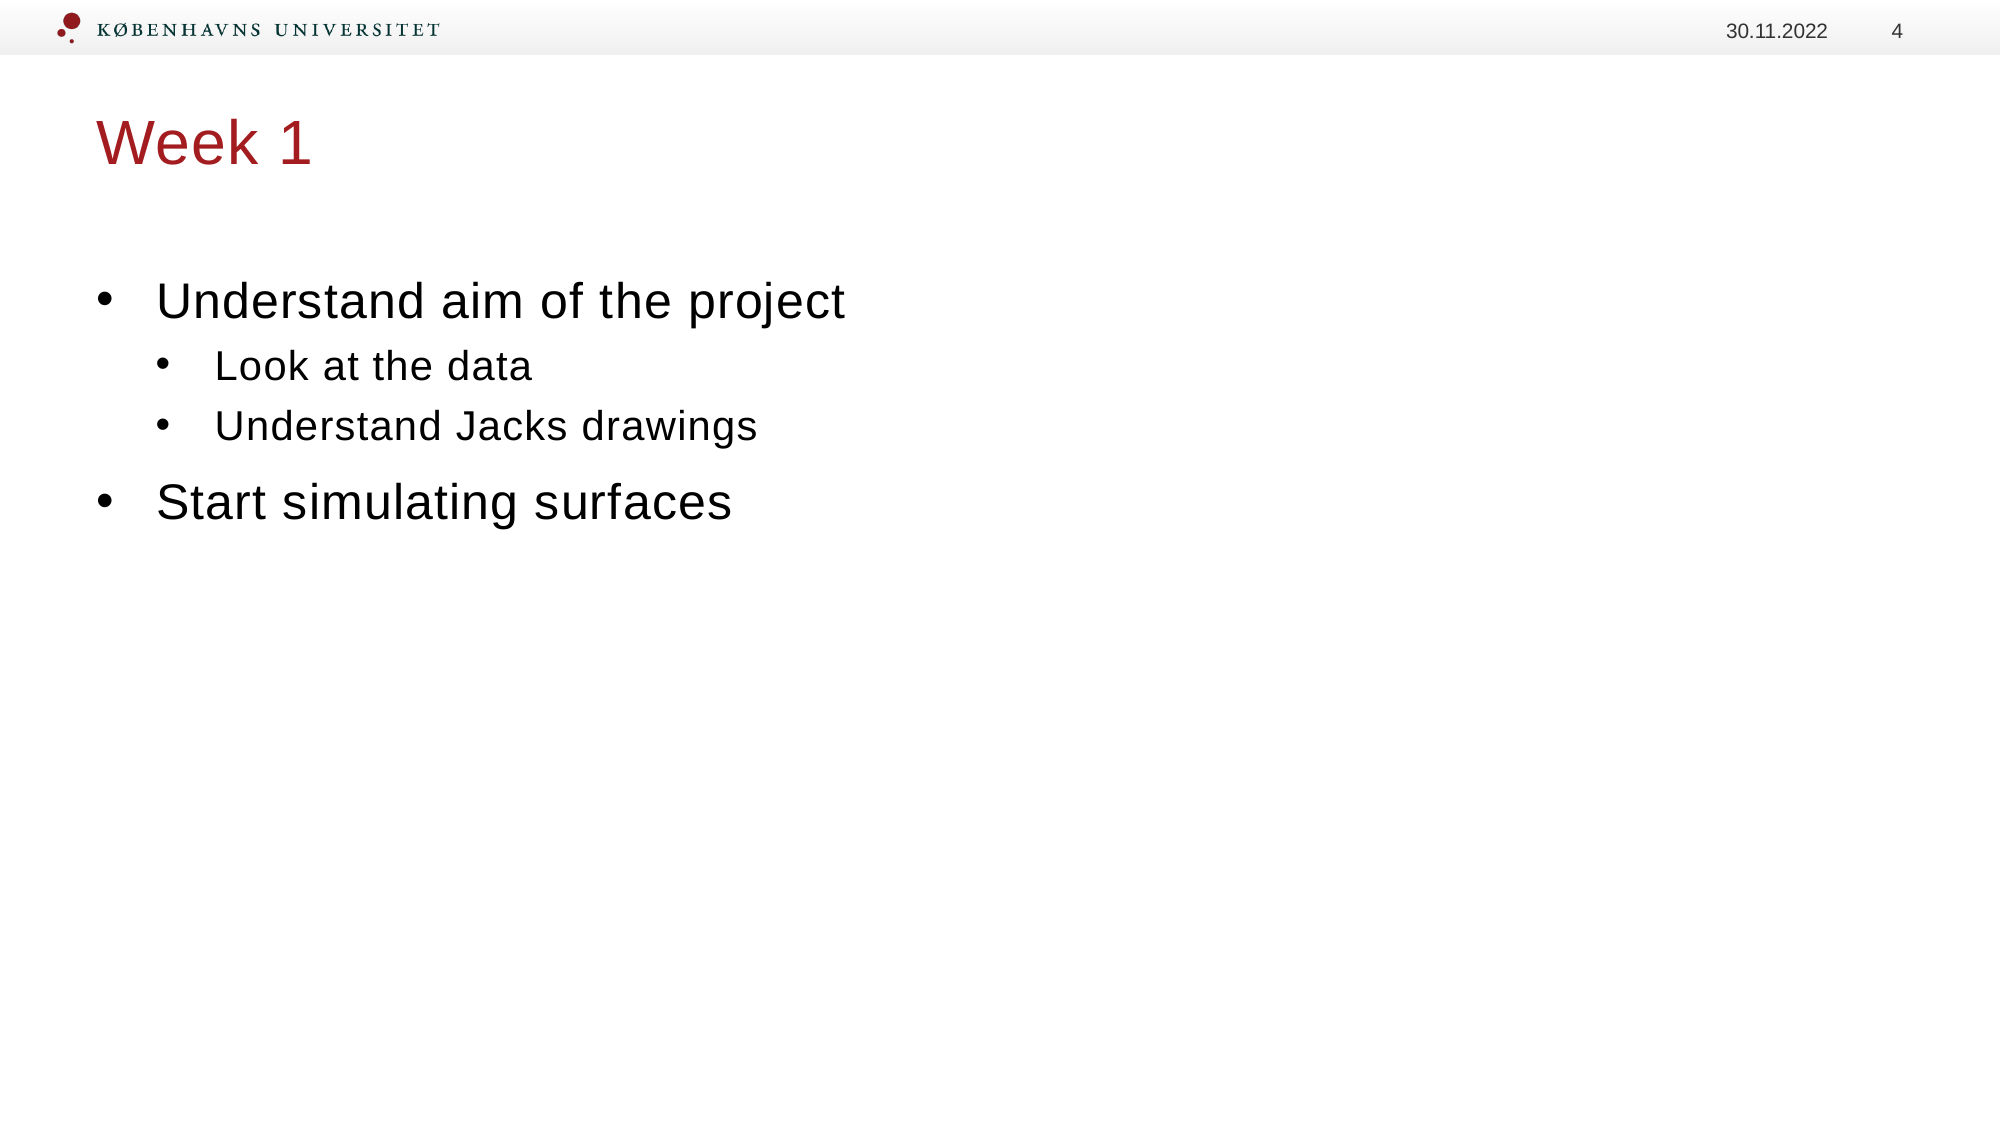

30.11.2022
4
# Week 1
Understand aim of the project
Look at the data
Understand Jacks drawings
Start simulating surfaces